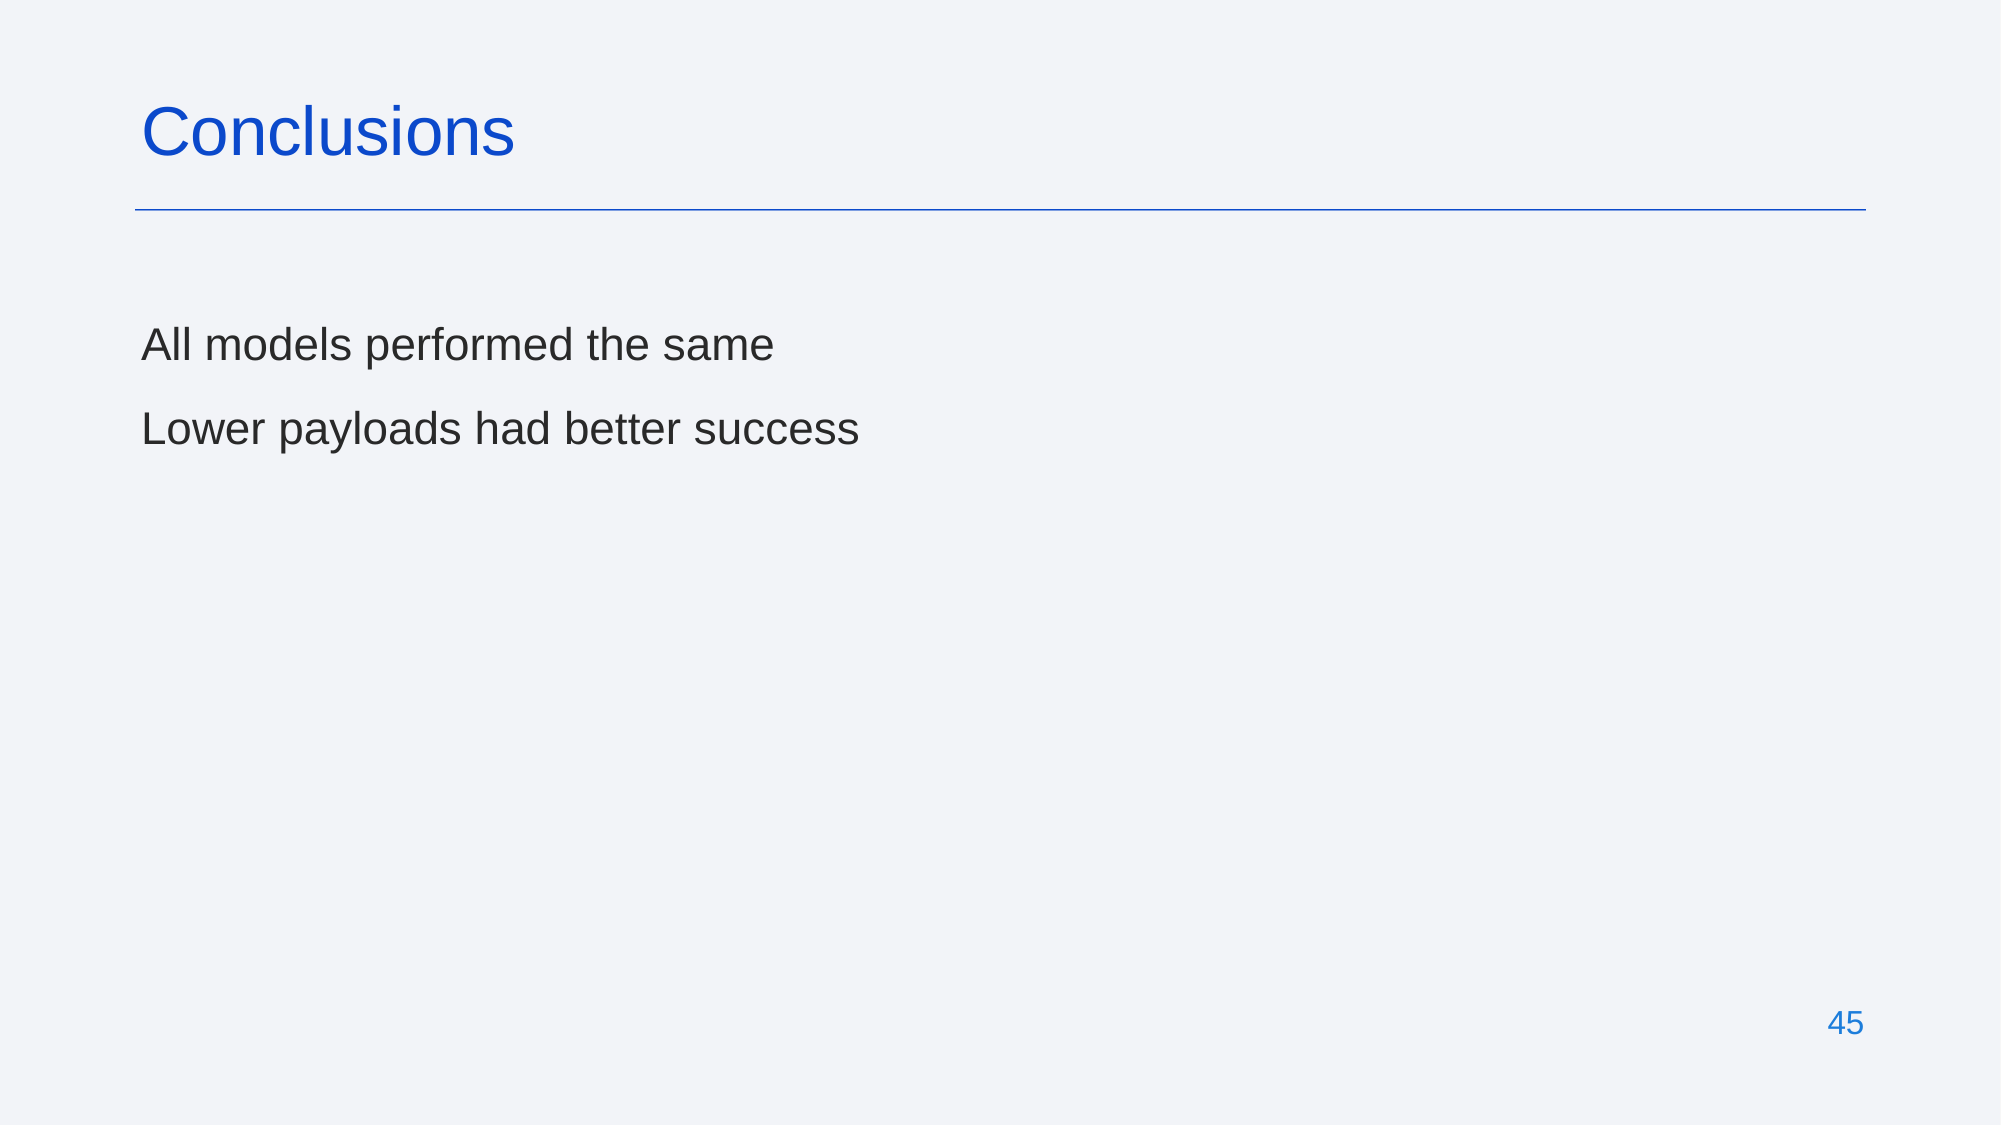

Conclusions
All models performed the same
Lower payloads had better success

45